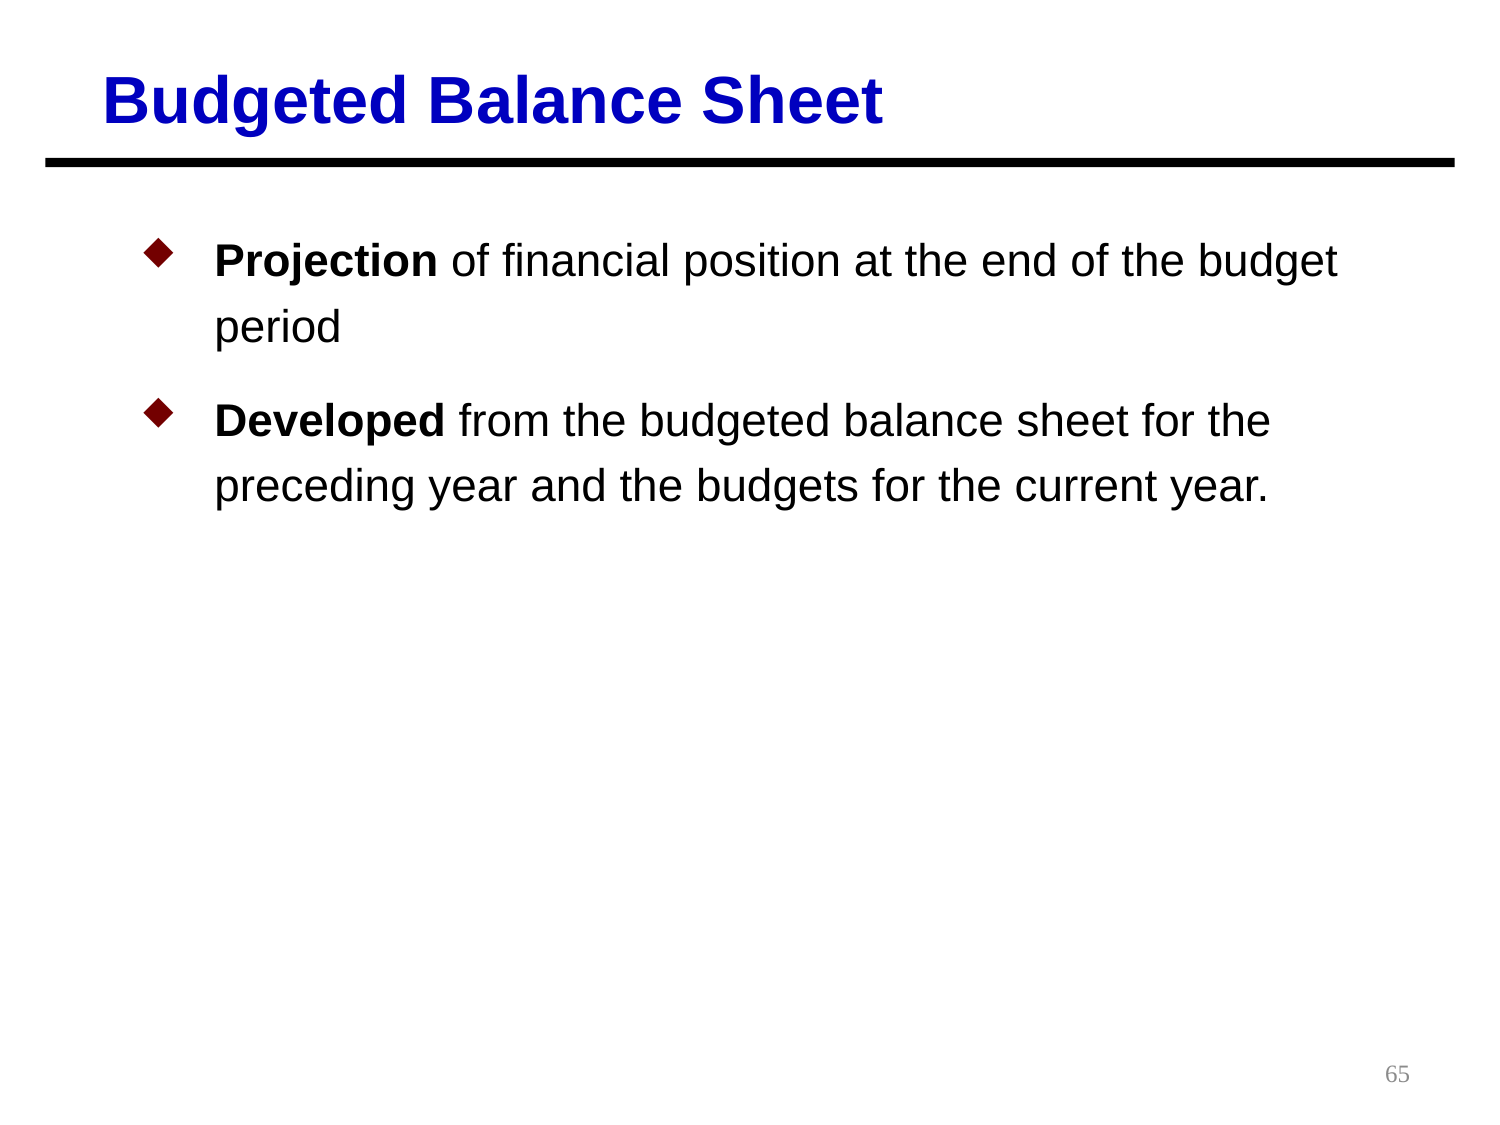

Budgeted Balance Sheet

Projection of financial position at the end of the budget period
Developed from the budgeted balance sheet for the preceding year and the budgets for the current year.
65